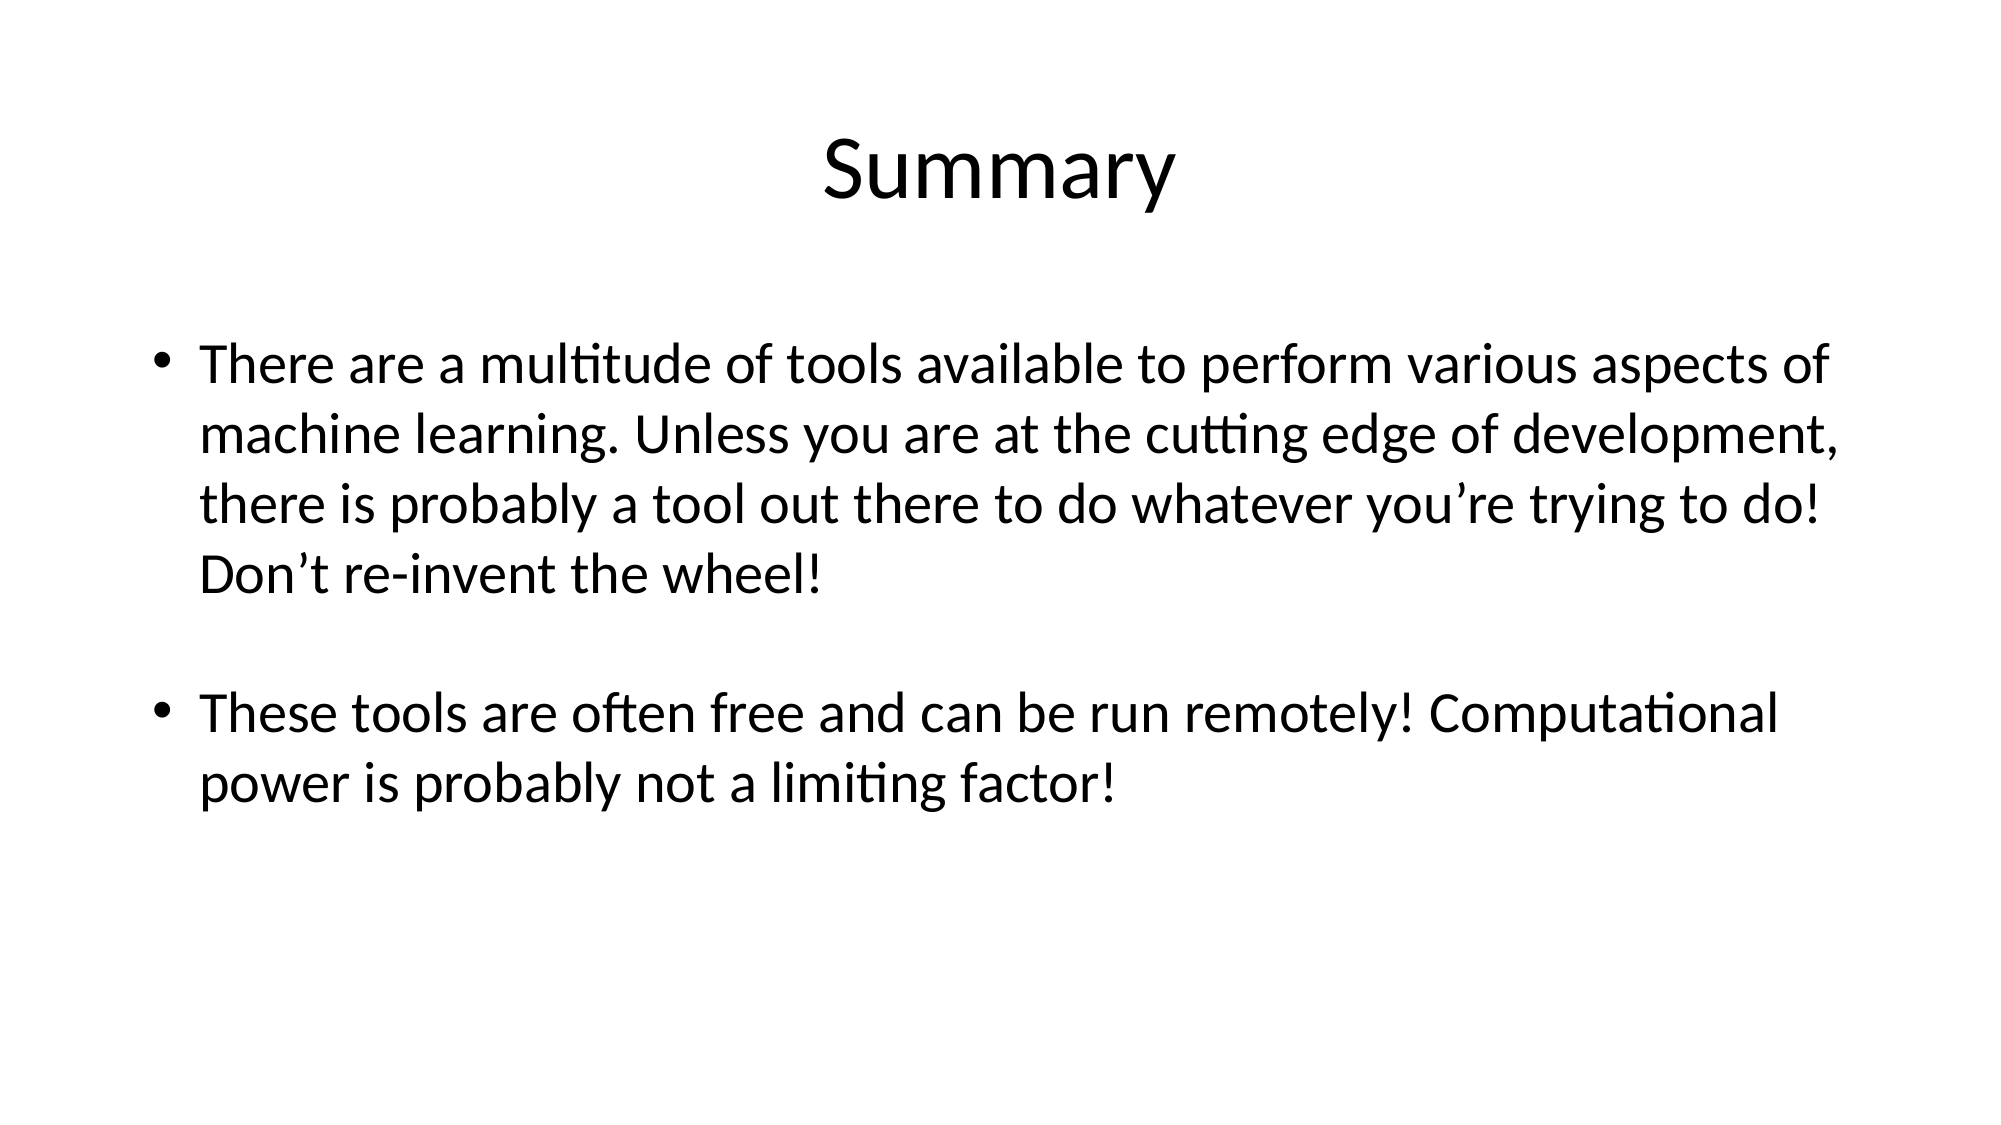

# Summary
There are a multitude of tools available to perform various aspects of machine learning. Unless you are at the cutting edge of development, there is probably a tool out there to do whatever you’re trying to do! Don’t re-invent the wheel!

These tools are often free and can be run remotely! Computational power is probably not a limiting factor!